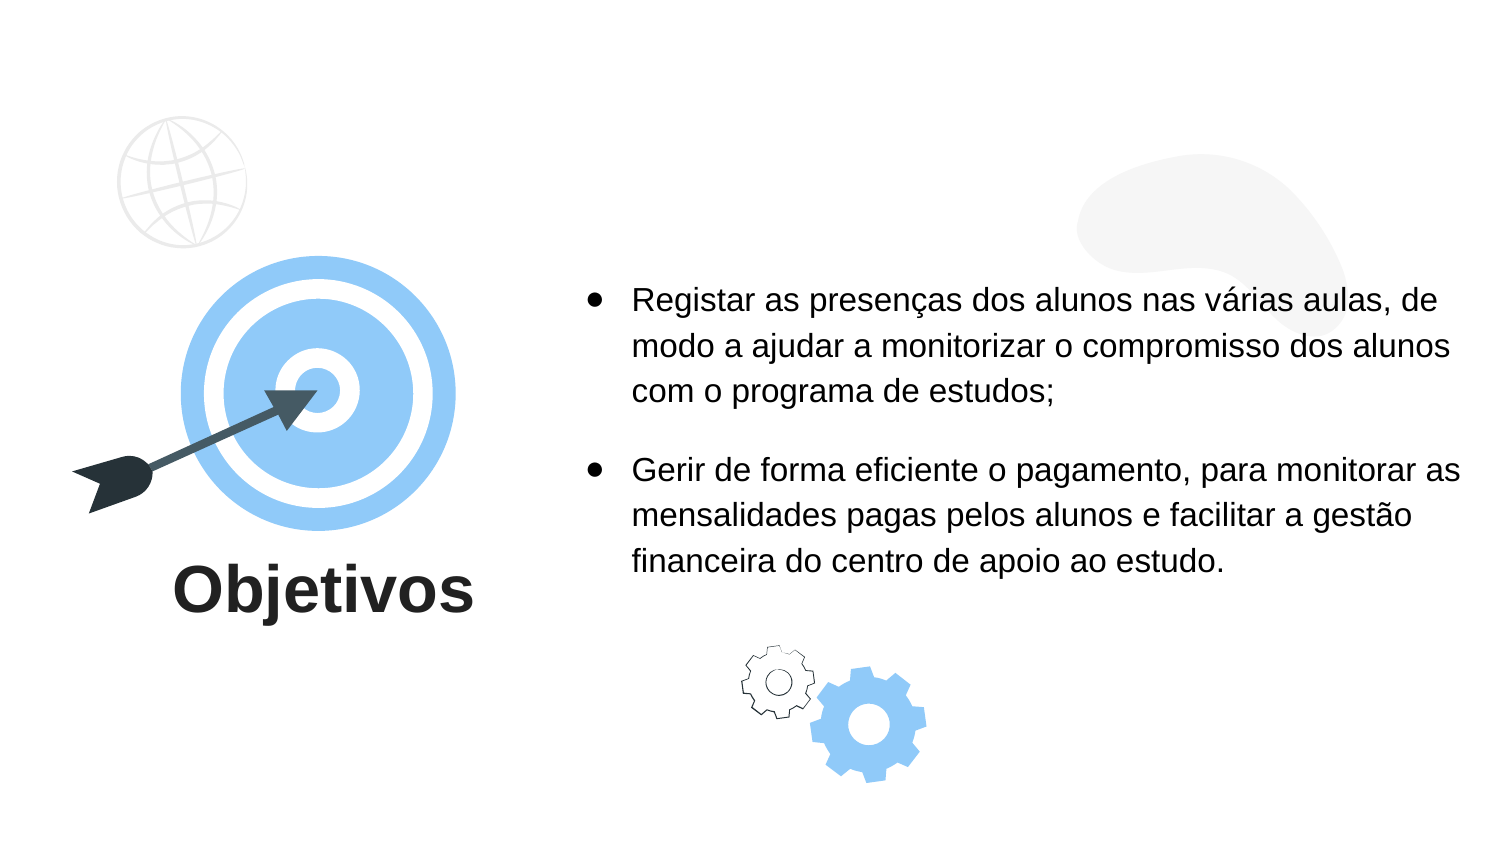

Registar as presenças dos alunos nas várias aulas, de modo a ajudar a monitorizar o compromisso dos alunos com o programa de estudos;
Gerir de forma eficiente o pagamento, para monitorar as mensalidades pagas pelos alunos e facilitar a gestão financeira do centro de apoio ao estudo.

# Objetivos